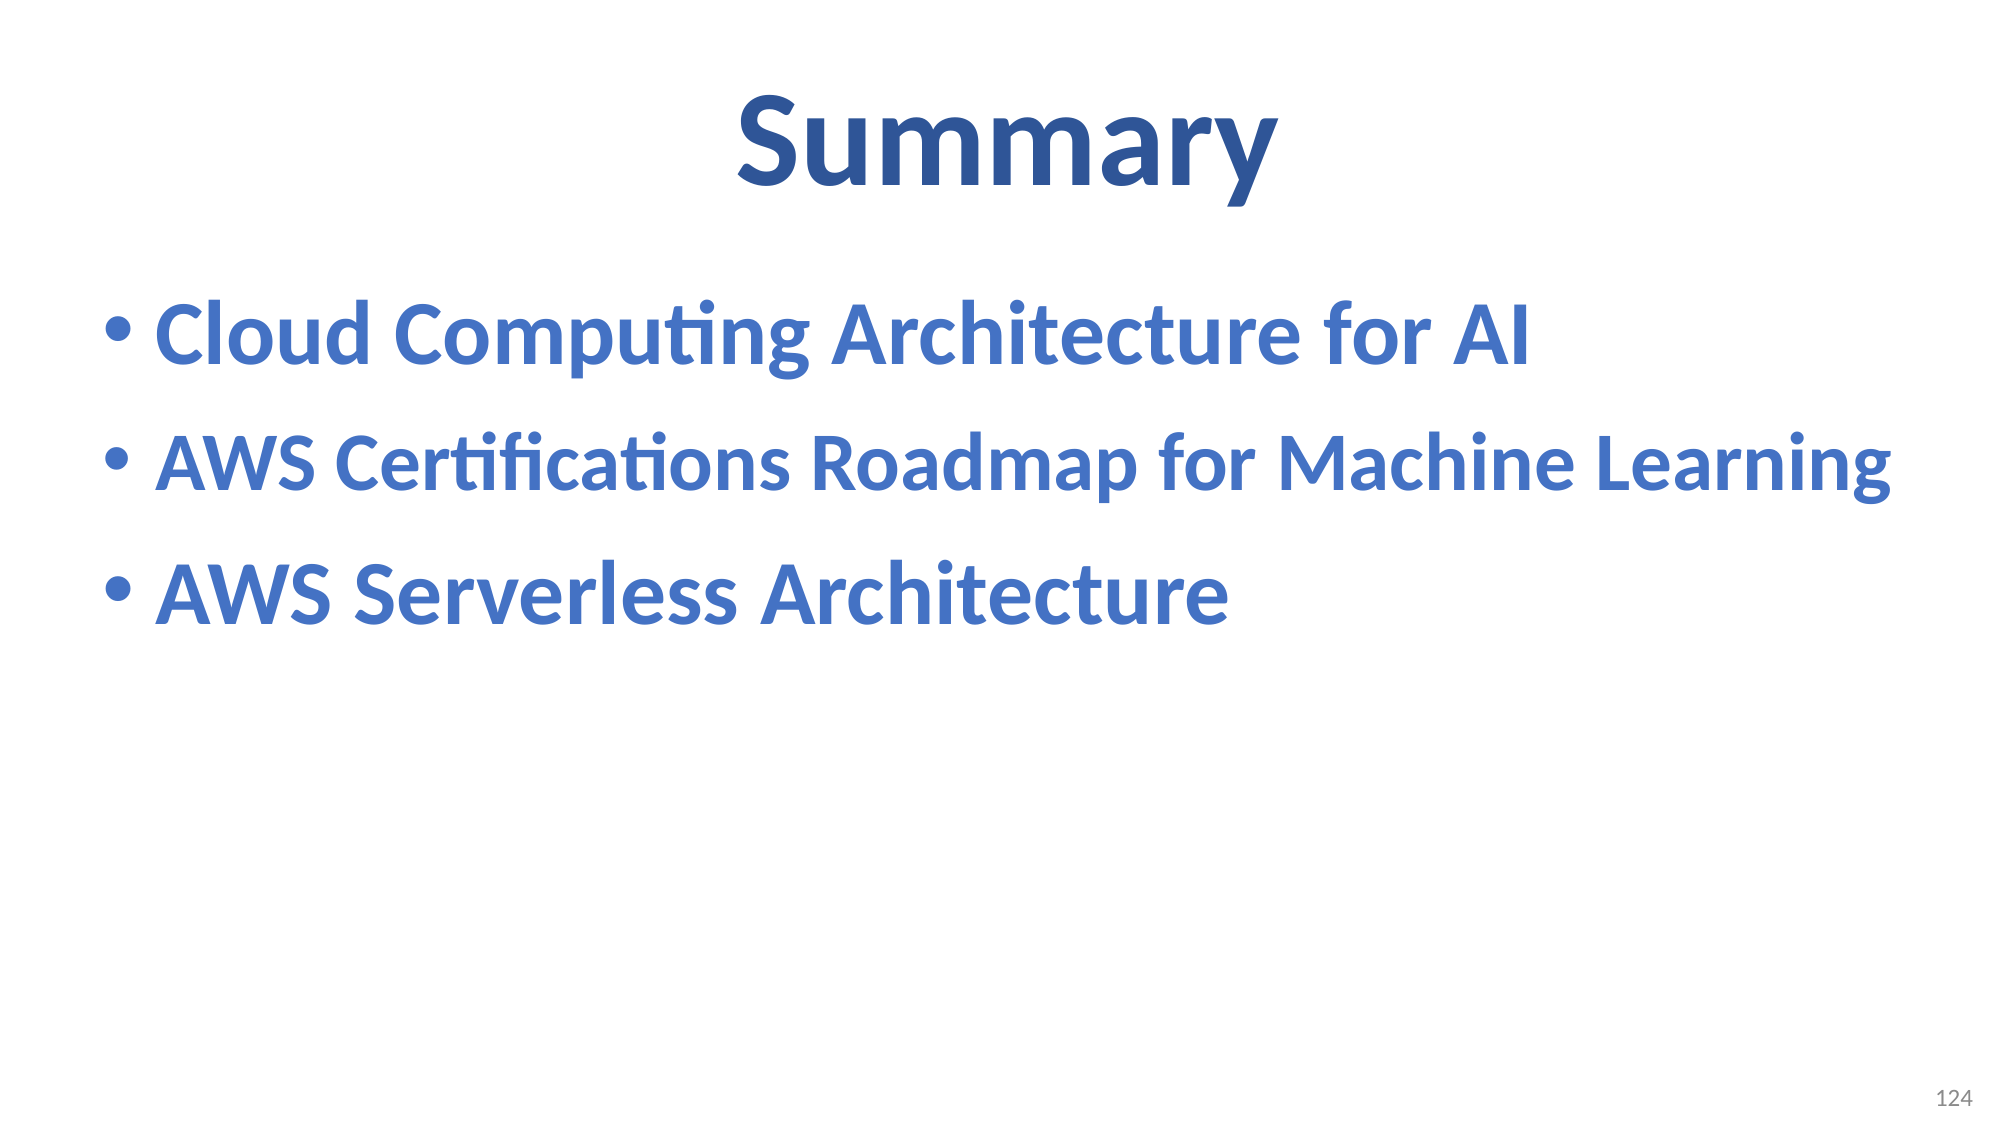

# Summary
Cloud Computing Architecture for AI
AWS Certifications Roadmap for Machine Learning
AWS Serverless Architecture

124